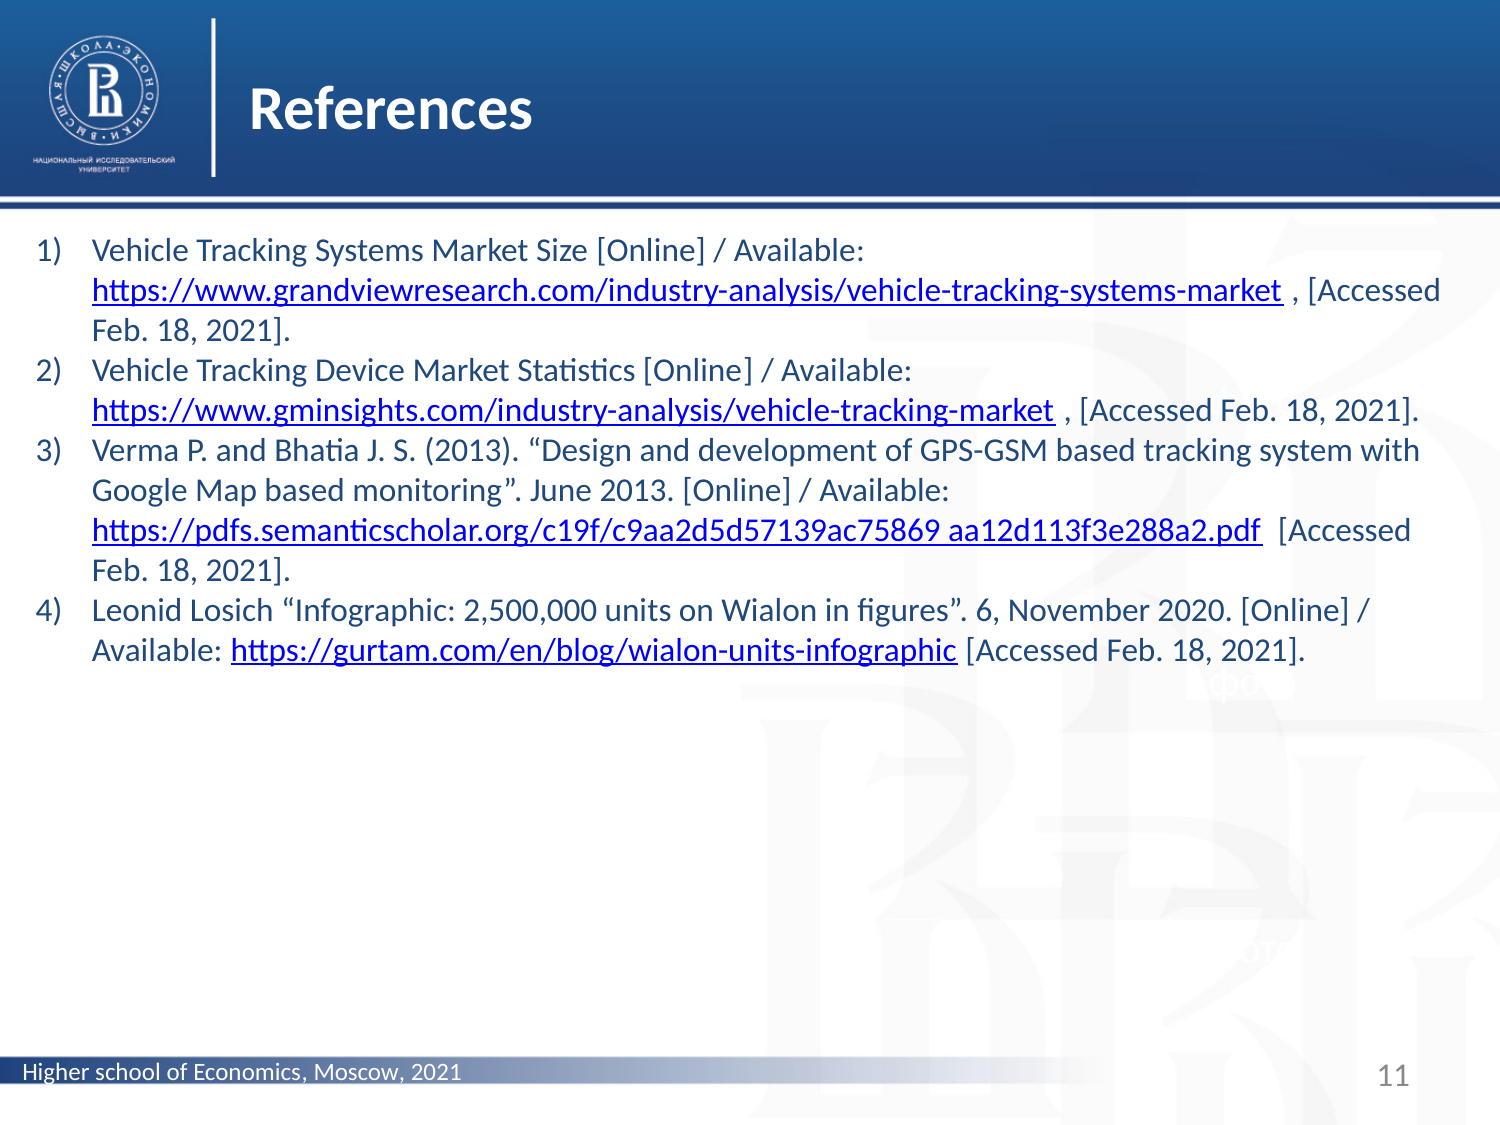

References
Vehicle Tracking Systems Market Size [Online] / Available: https://www.grandviewresearch.com/industry-analysis/vehicle-tracking-systems-market , [Accessed Feb. 18, 2021].
Vehicle Tracking Device Market Statistics [Online] / Available: https://www.gminsights.com/industry-analysis/vehicle-tracking-market , [Accessed Feb. 18, 2021].
Verma P. and Bhatia J. S. (2013). “Design and development of GPS-GSM based tracking system with Google Map based monitoring”. June 2013. [Online] / Available: https://pdfs.semanticscholar.org/c19f/c9aa2d5d57139ac75869 aa12d113f3e288a2.pdf  [Accessed Feb. 18, 2021].
Leonid Losich “Infographic: 2,500,000 units on Wialon in figures”. 6, November 2020. [Online] / Available: https://gurtam.com/en/blog/wialon-units-infographic [Accessed Feb. 18, 2021].
фото
фото
фото
Higher school of Economics, Moscow, 2021
11